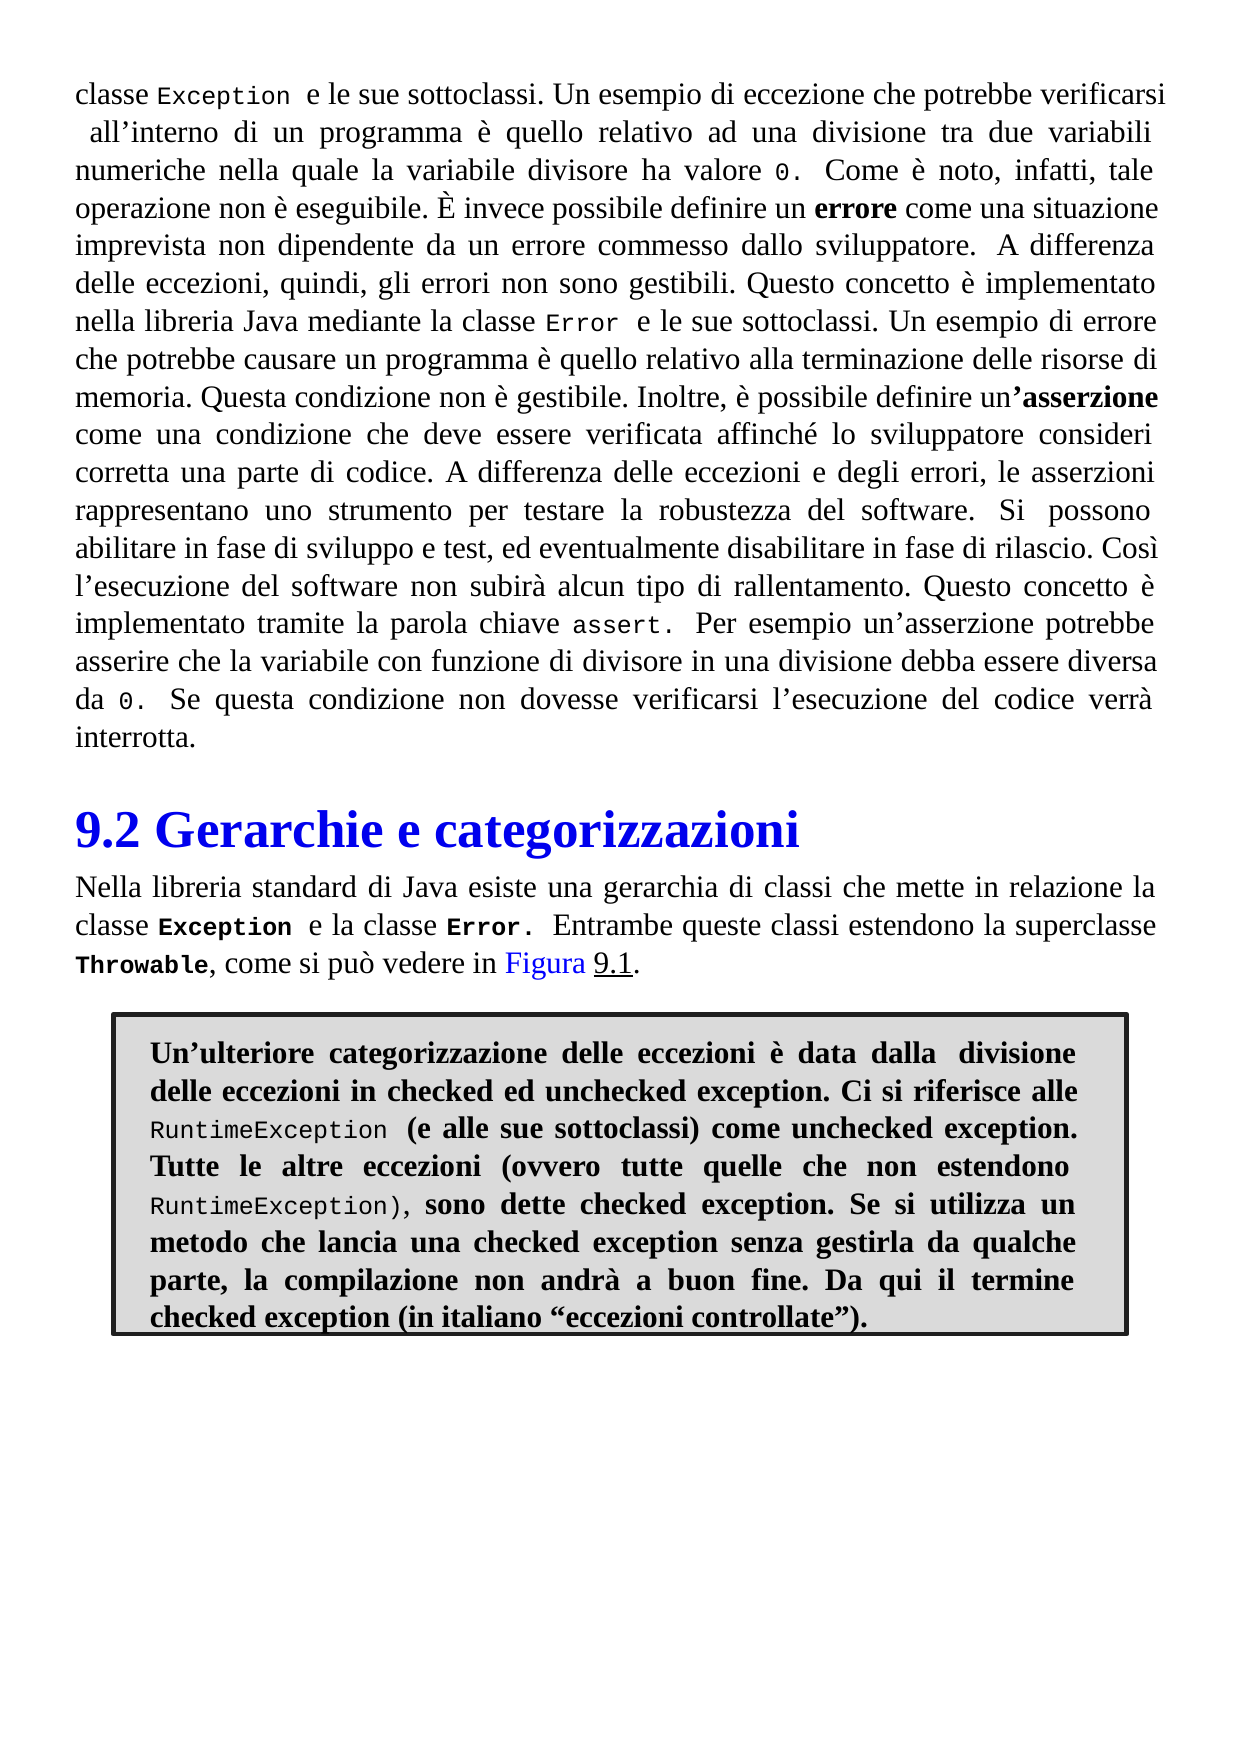

classe Exception e le sue sottoclassi. Un esempio di eccezione che potrebbe verificarsi  all’interno di un programma è quello relativo ad una divisione tra due variabili  numeriche nella quale la variabile divisore ha valore 0. Come è noto, infatti, tale  operazione non è eseguibile. È invece possibile definire un errore come una situazione  imprevista non dipendente da un errore commesso dallo sviluppatore. A differenza  delle eccezioni, quindi, gli errori non sono gestibili. Questo concetto è implementato  nella libreria Java mediante la classe Error e le sue sottoclassi. Un esempio di errore  che potrebbe causare un programma è quello relativo alla terminazione delle risorse di  memoria. Questa condizione non è gestibile. Inoltre, è possibile definire un’asserzione  come una condizione che deve essere verificata affinché lo sviluppatore consideri  corretta una parte di codice. A differenza delle eccezioni e degli errori, le asserzioni  rappresentano uno strumento per testare la robustezza del software. Si possono  abilitare in fase di sviluppo e test, ed eventualmente disabilitare in fase di rilascio. Così  l’esecuzione del software non subirà alcun tipo di rallentamento. Questo concetto è  implementato tramite la parola chiave assert. Per esempio un’asserzione potrebbe  asserire che la variabile con funzione di divisore in una divisione debba essere diversa  da 0. Se questa condizione non dovesse verificarsi l’esecuzione del codice verrà  interrotta.

9.2 Gerarchie e categorizzazioni
Nella libreria standard di Java esiste una gerarchia di classi che mette in relazione la  classe Exception e la classe Error. Entrambe queste classi estendono la superclasse  Throwable, come si può vedere in Figura 9.1.
Un’ulteriore categorizzazione delle eccezioni è data dalla divisione  delle eccezioni in checked ed unchecked exception. Ci si riferisce alle  RuntimeException (e alle sue sottoclassi) come unchecked exception.  Tutte le altre eccezioni (ovvero tutte quelle che non estendono  RuntimeException), sono dette checked exception. Se si utilizza un  metodo che lancia una checked exception senza gestirla da qualche  parte, la compilazione non andrà a buon fine. Da qui il termine  checked exception (in italiano “eccezioni controllate”).